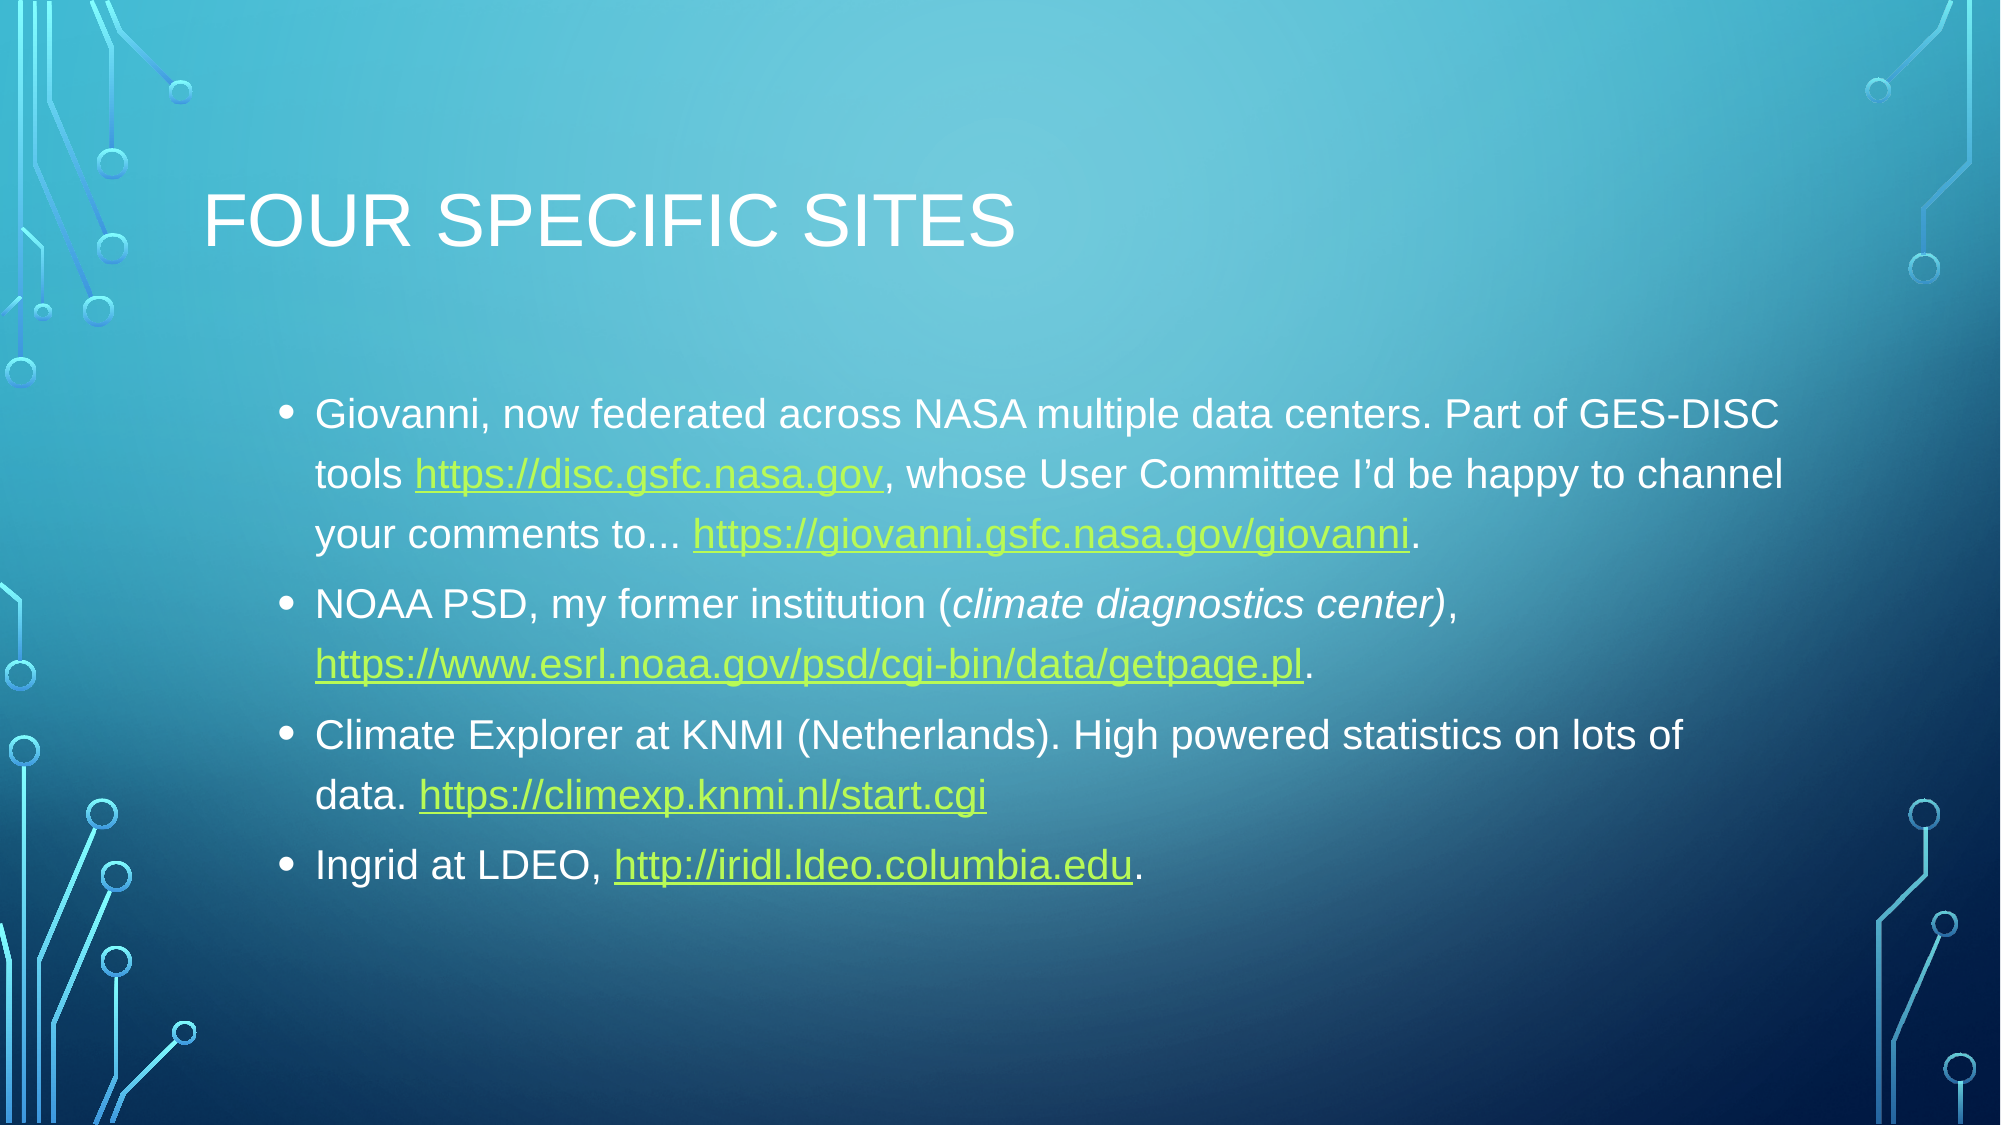

# Four specific sites
Giovanni, now federated across NASA multiple data centers. Part of GES-DISC tools https://disc.gsfc.nasa.gov, whose User Committee I’d be happy to channel your comments to... https://giovanni.gsfc.nasa.gov/giovanni.
NOAA PSD, my former institution (climate diagnostics center), https://www.esrl.noaa.gov/psd/cgi-bin/data/getpage.pl.
Climate Explorer at KNMI (Netherlands). High powered statistics on lots of data. https://climexp.knmi.nl/start.cgi
Ingrid at LDEO, http://iridl.ldeo.columbia.edu.